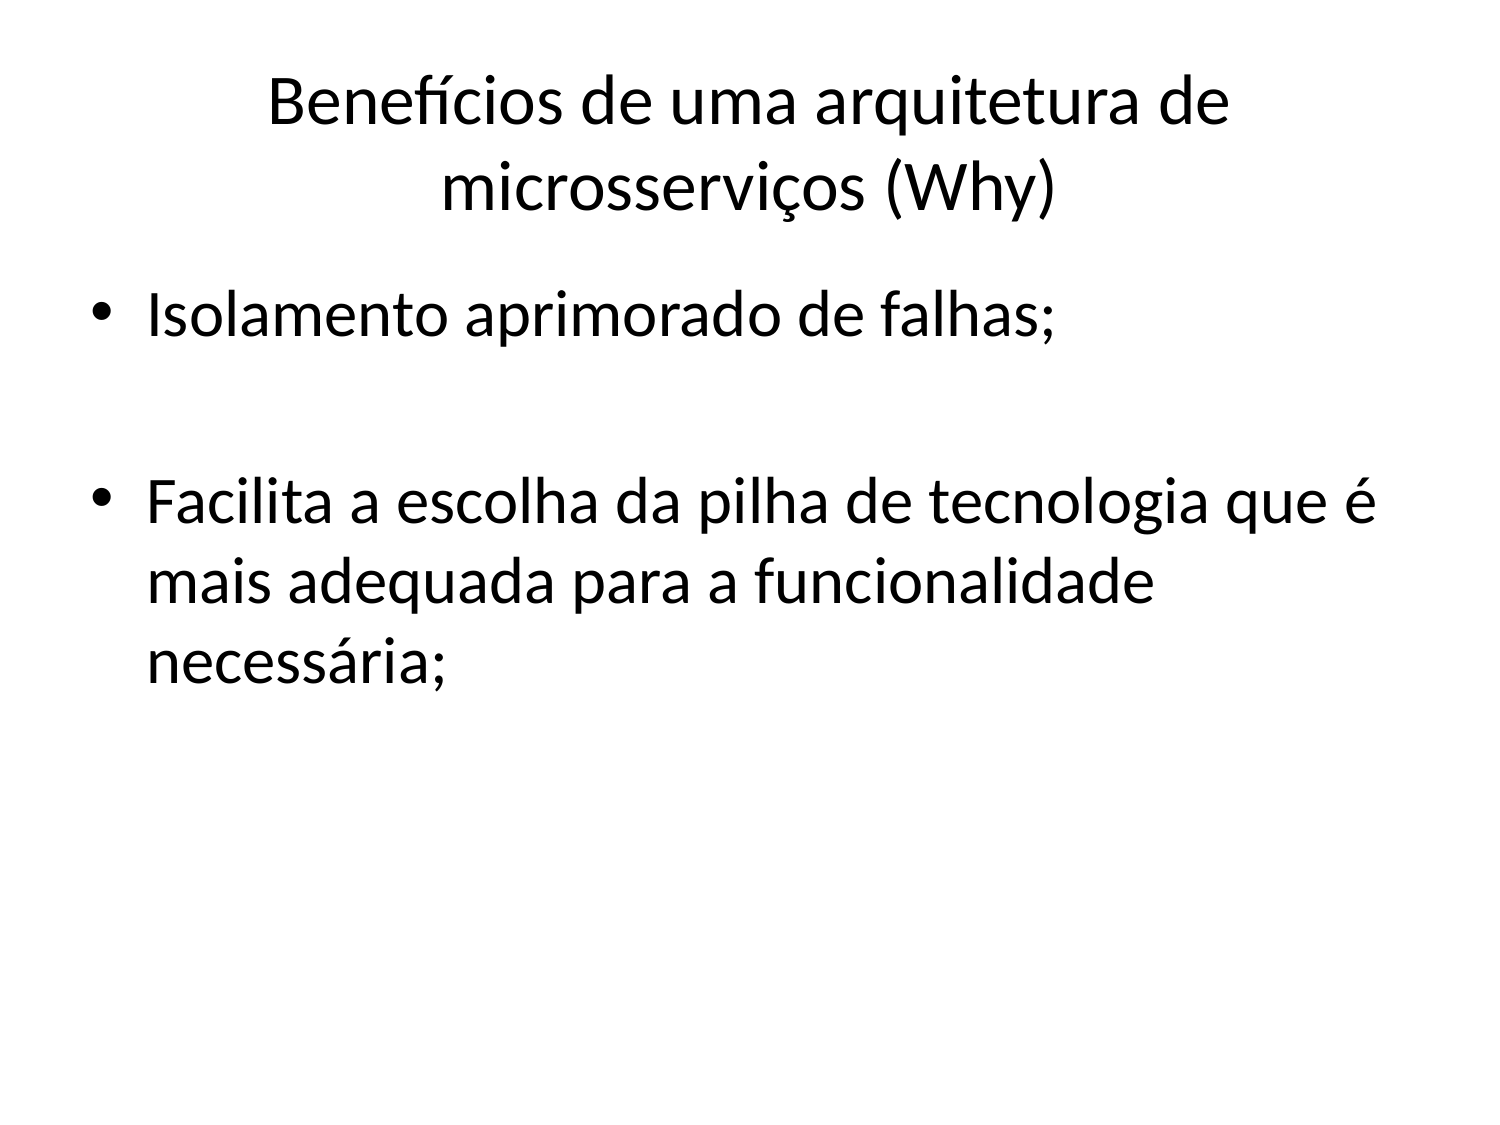

# Benefícios de uma arquitetura de microsserviços (Why)
Isolamento aprimorado de falhas;

Facilita a escolha da pilha de tecnologia que é mais adequada para a funcionalidade necessária;